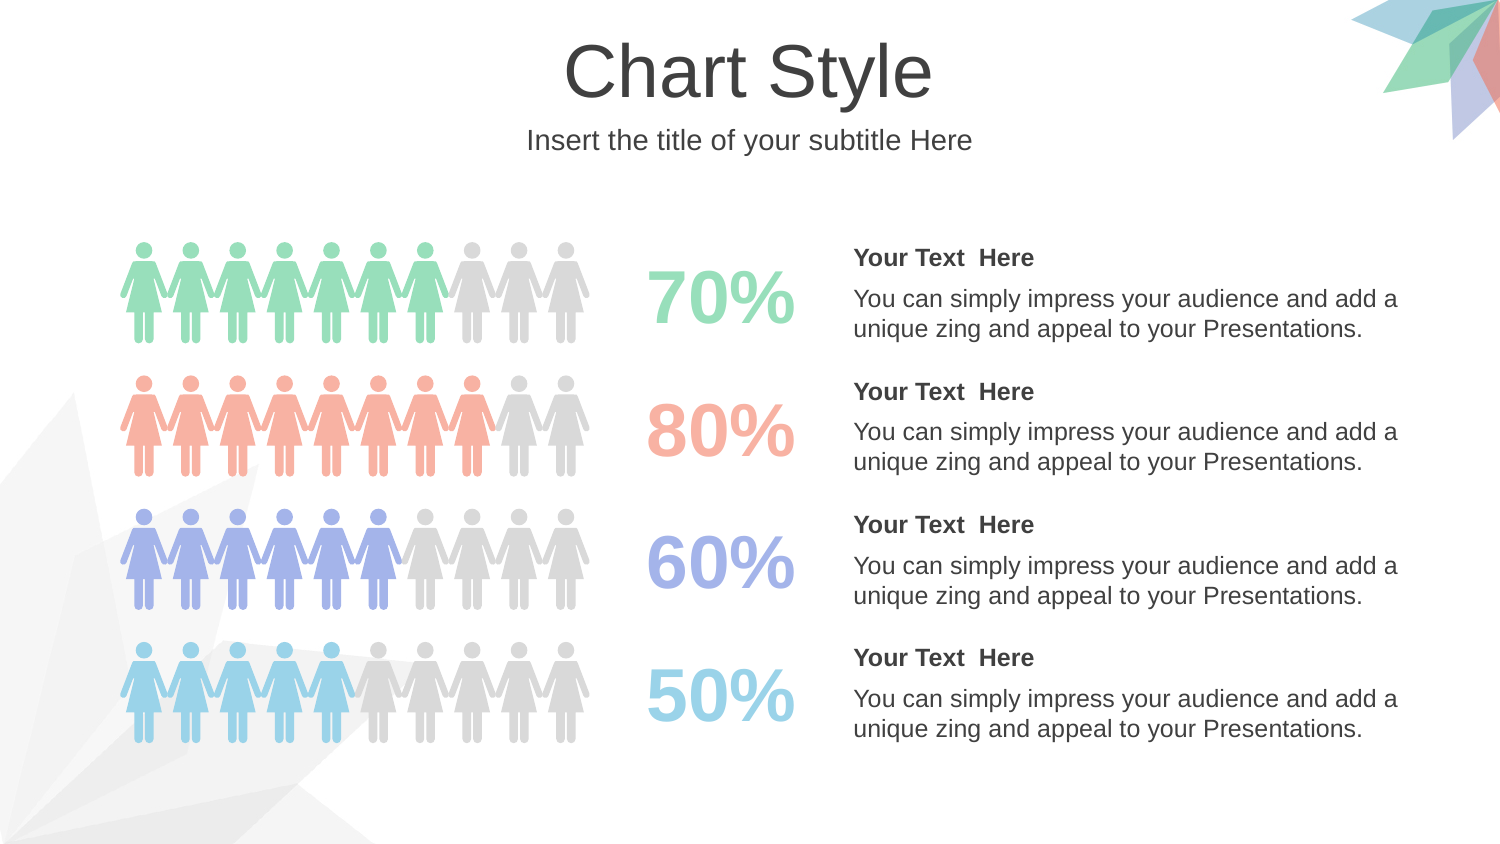

Chart Style
Insert the title of your subtitle Here
Your Text  Here
You can simply impress your audience and add a unique zing and appeal to your Presentations.
70%

Your Text  Here
You can simply impress your audience and add a unique zing and appeal to your Presentations.
80%

Your Text  Here
You can simply impress your audience and add a unique zing and appeal to your Presentations.
60%

Your Text  Here
You can simply impress your audience and add a unique zing and appeal to your Presentations.
50%